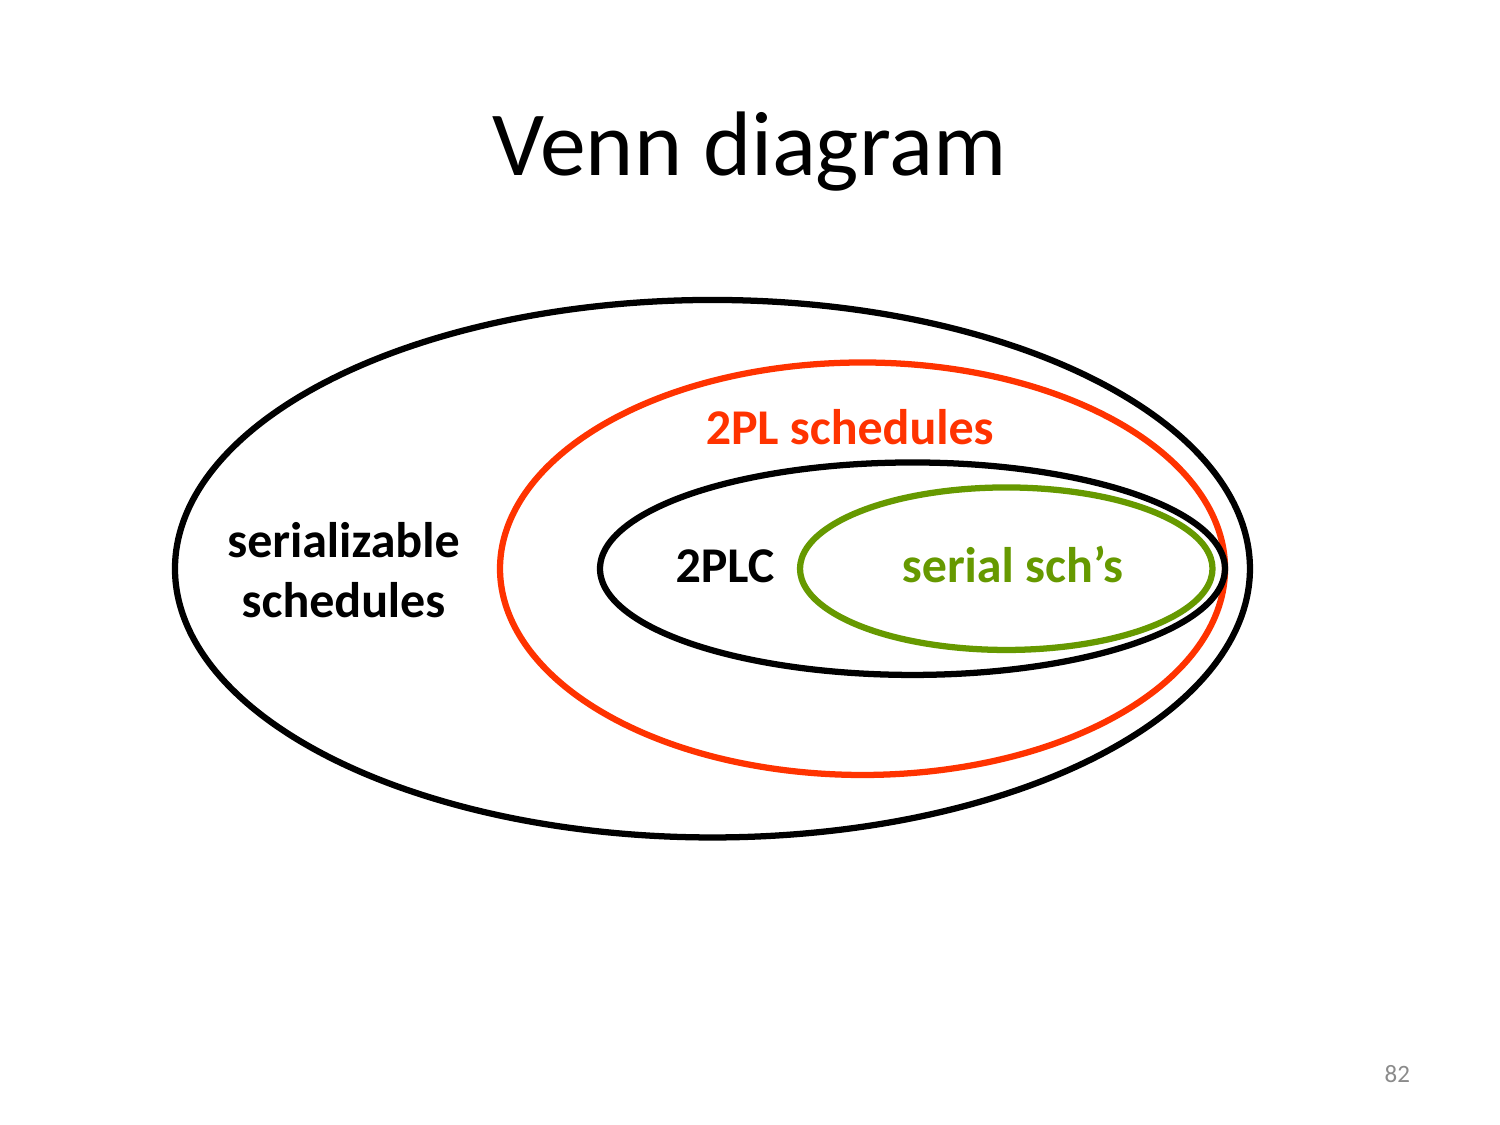

# Venn diagram

2PL schedules

serializable schedules
2PLC
serial sch’s
82